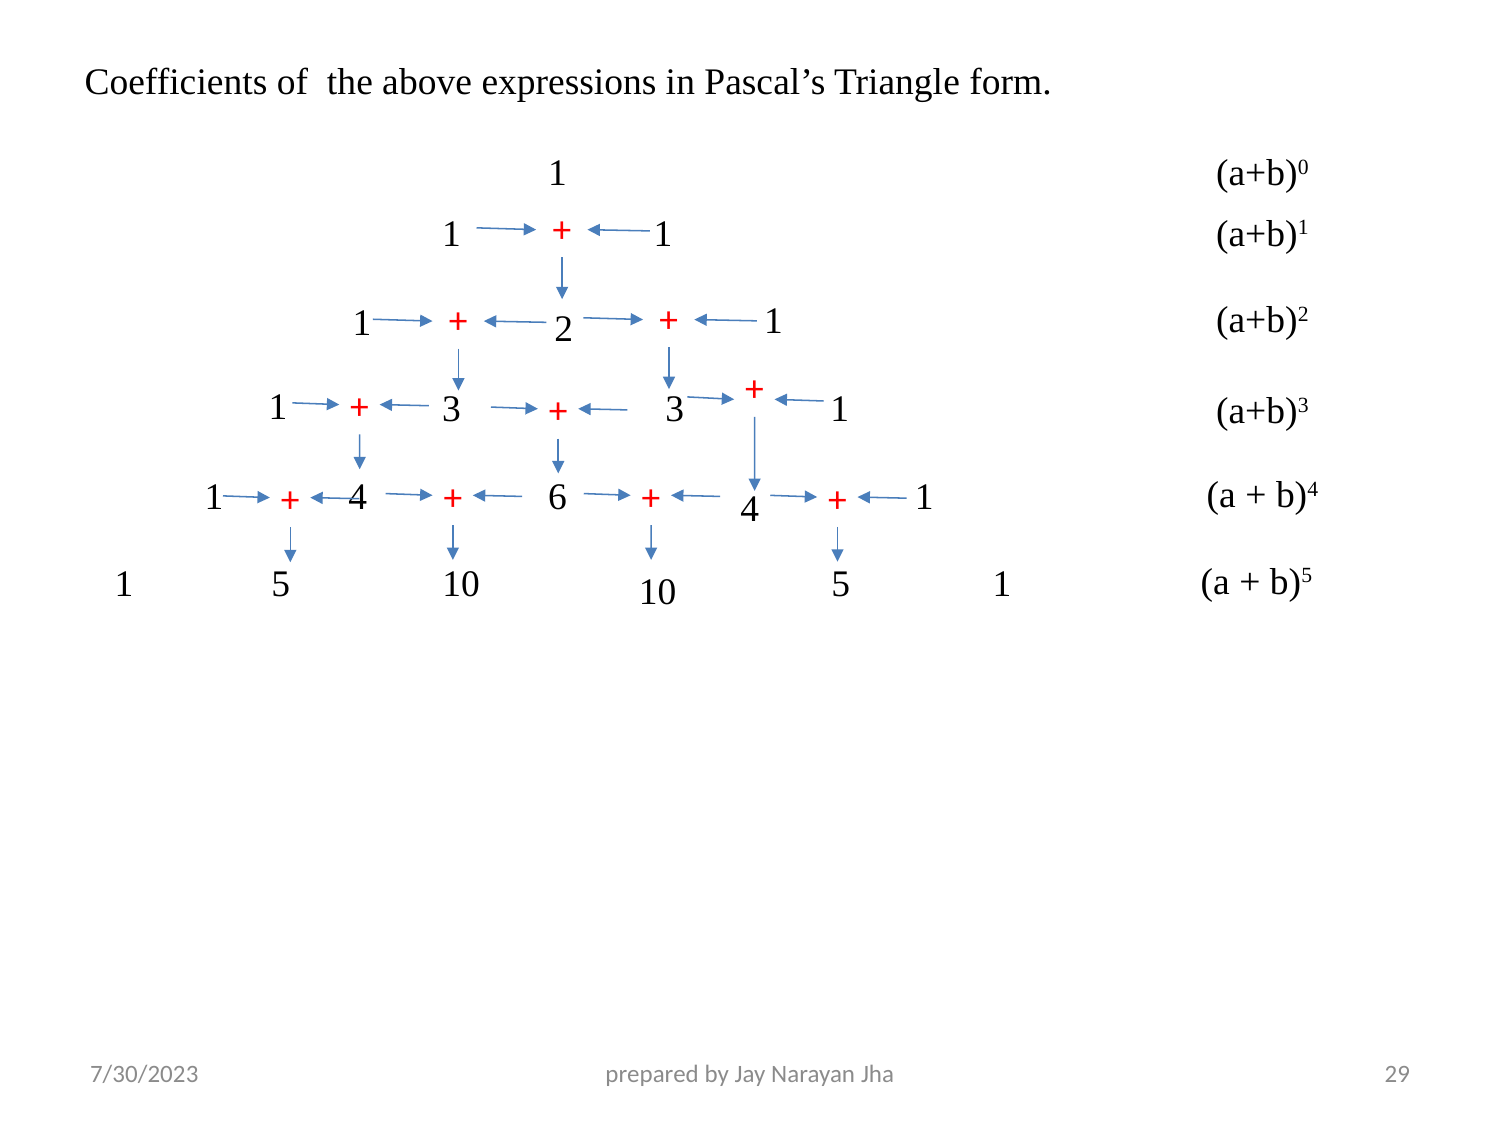

Coefficients of  the above expressions in Pascal’s Triangle form.
1
(a+b)0
+
1
1
(a+b)1
+
(a+b)2
+
1
1
2
+
1
+
3
3
1
(a+b)3
+
(a + b)4
4
6
1
1
+
+
+
+
4
(a + b)5
5
1
1
10
5
10
7/30/2023
prepared by Jay Narayan Jha
29